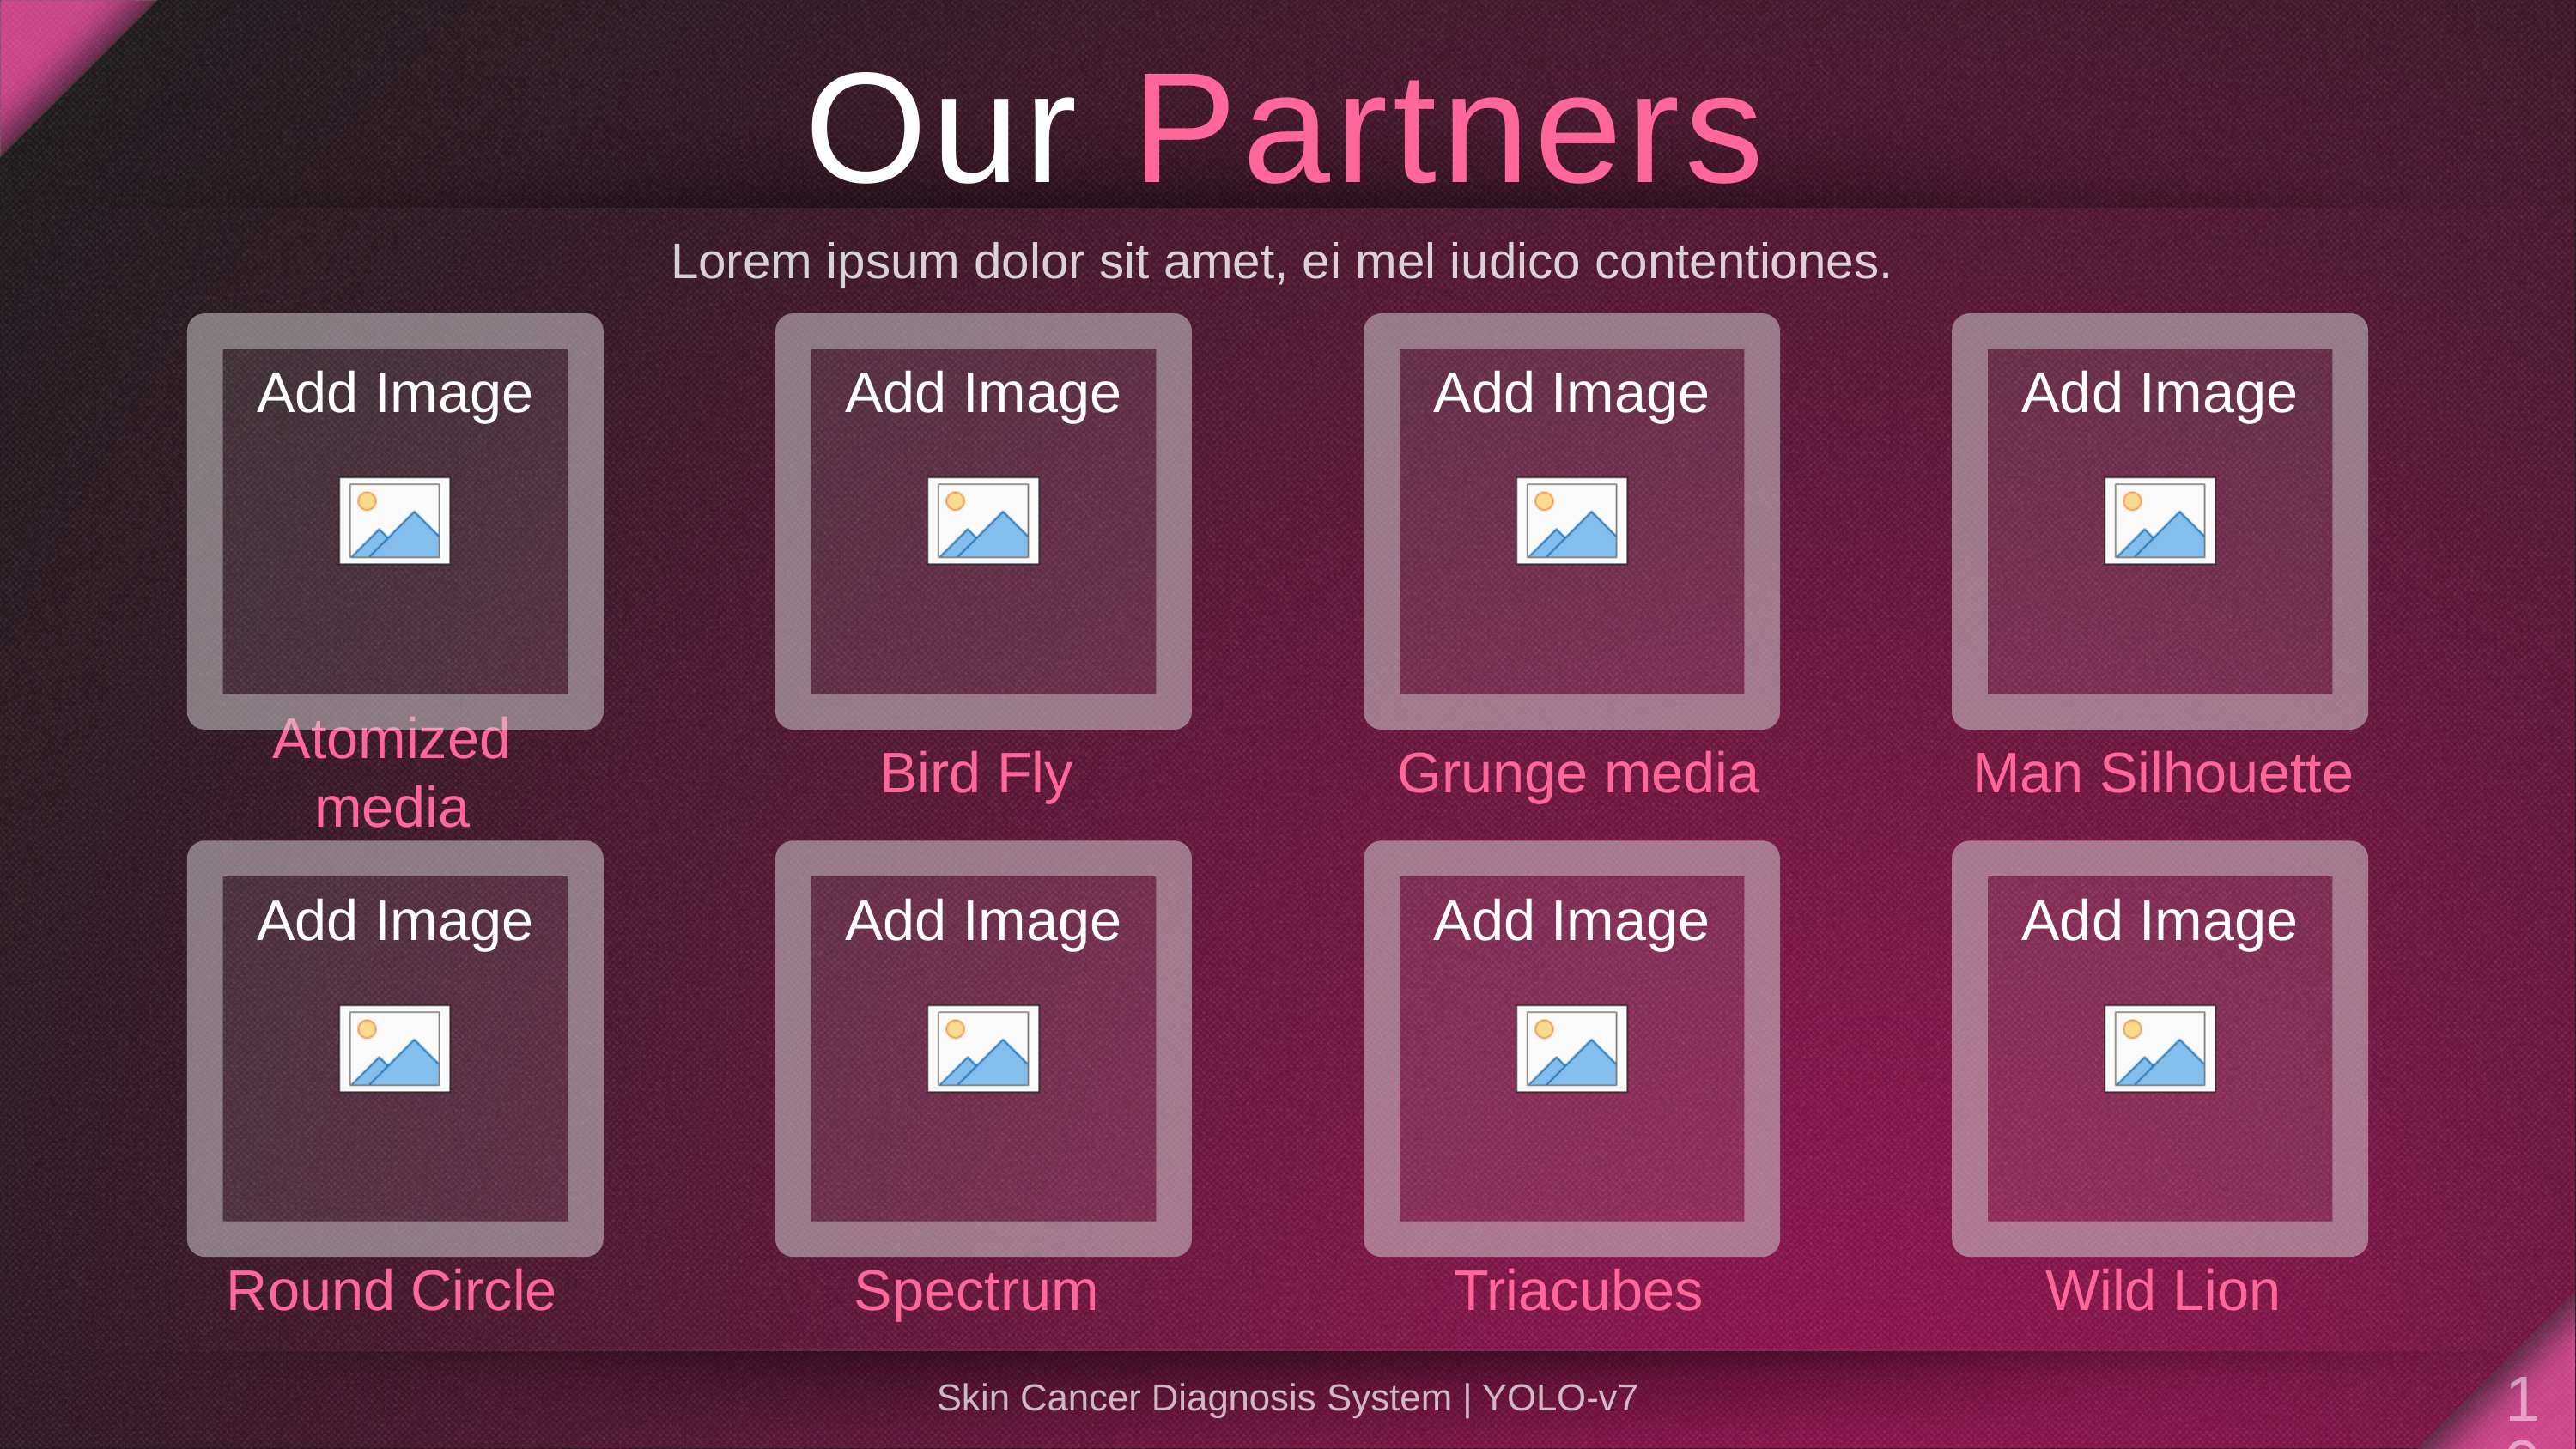

# Our Partners
Lorem ipsum dolor sit amet, ei mel iudico contentiones.

Atomized media
Bird Fly
Grunge media
Man Silhouette

Round Circle
Spectrum
Triacubes
Wild Lion
19
Skin Cancer Diagnosis System | YOLO-v7